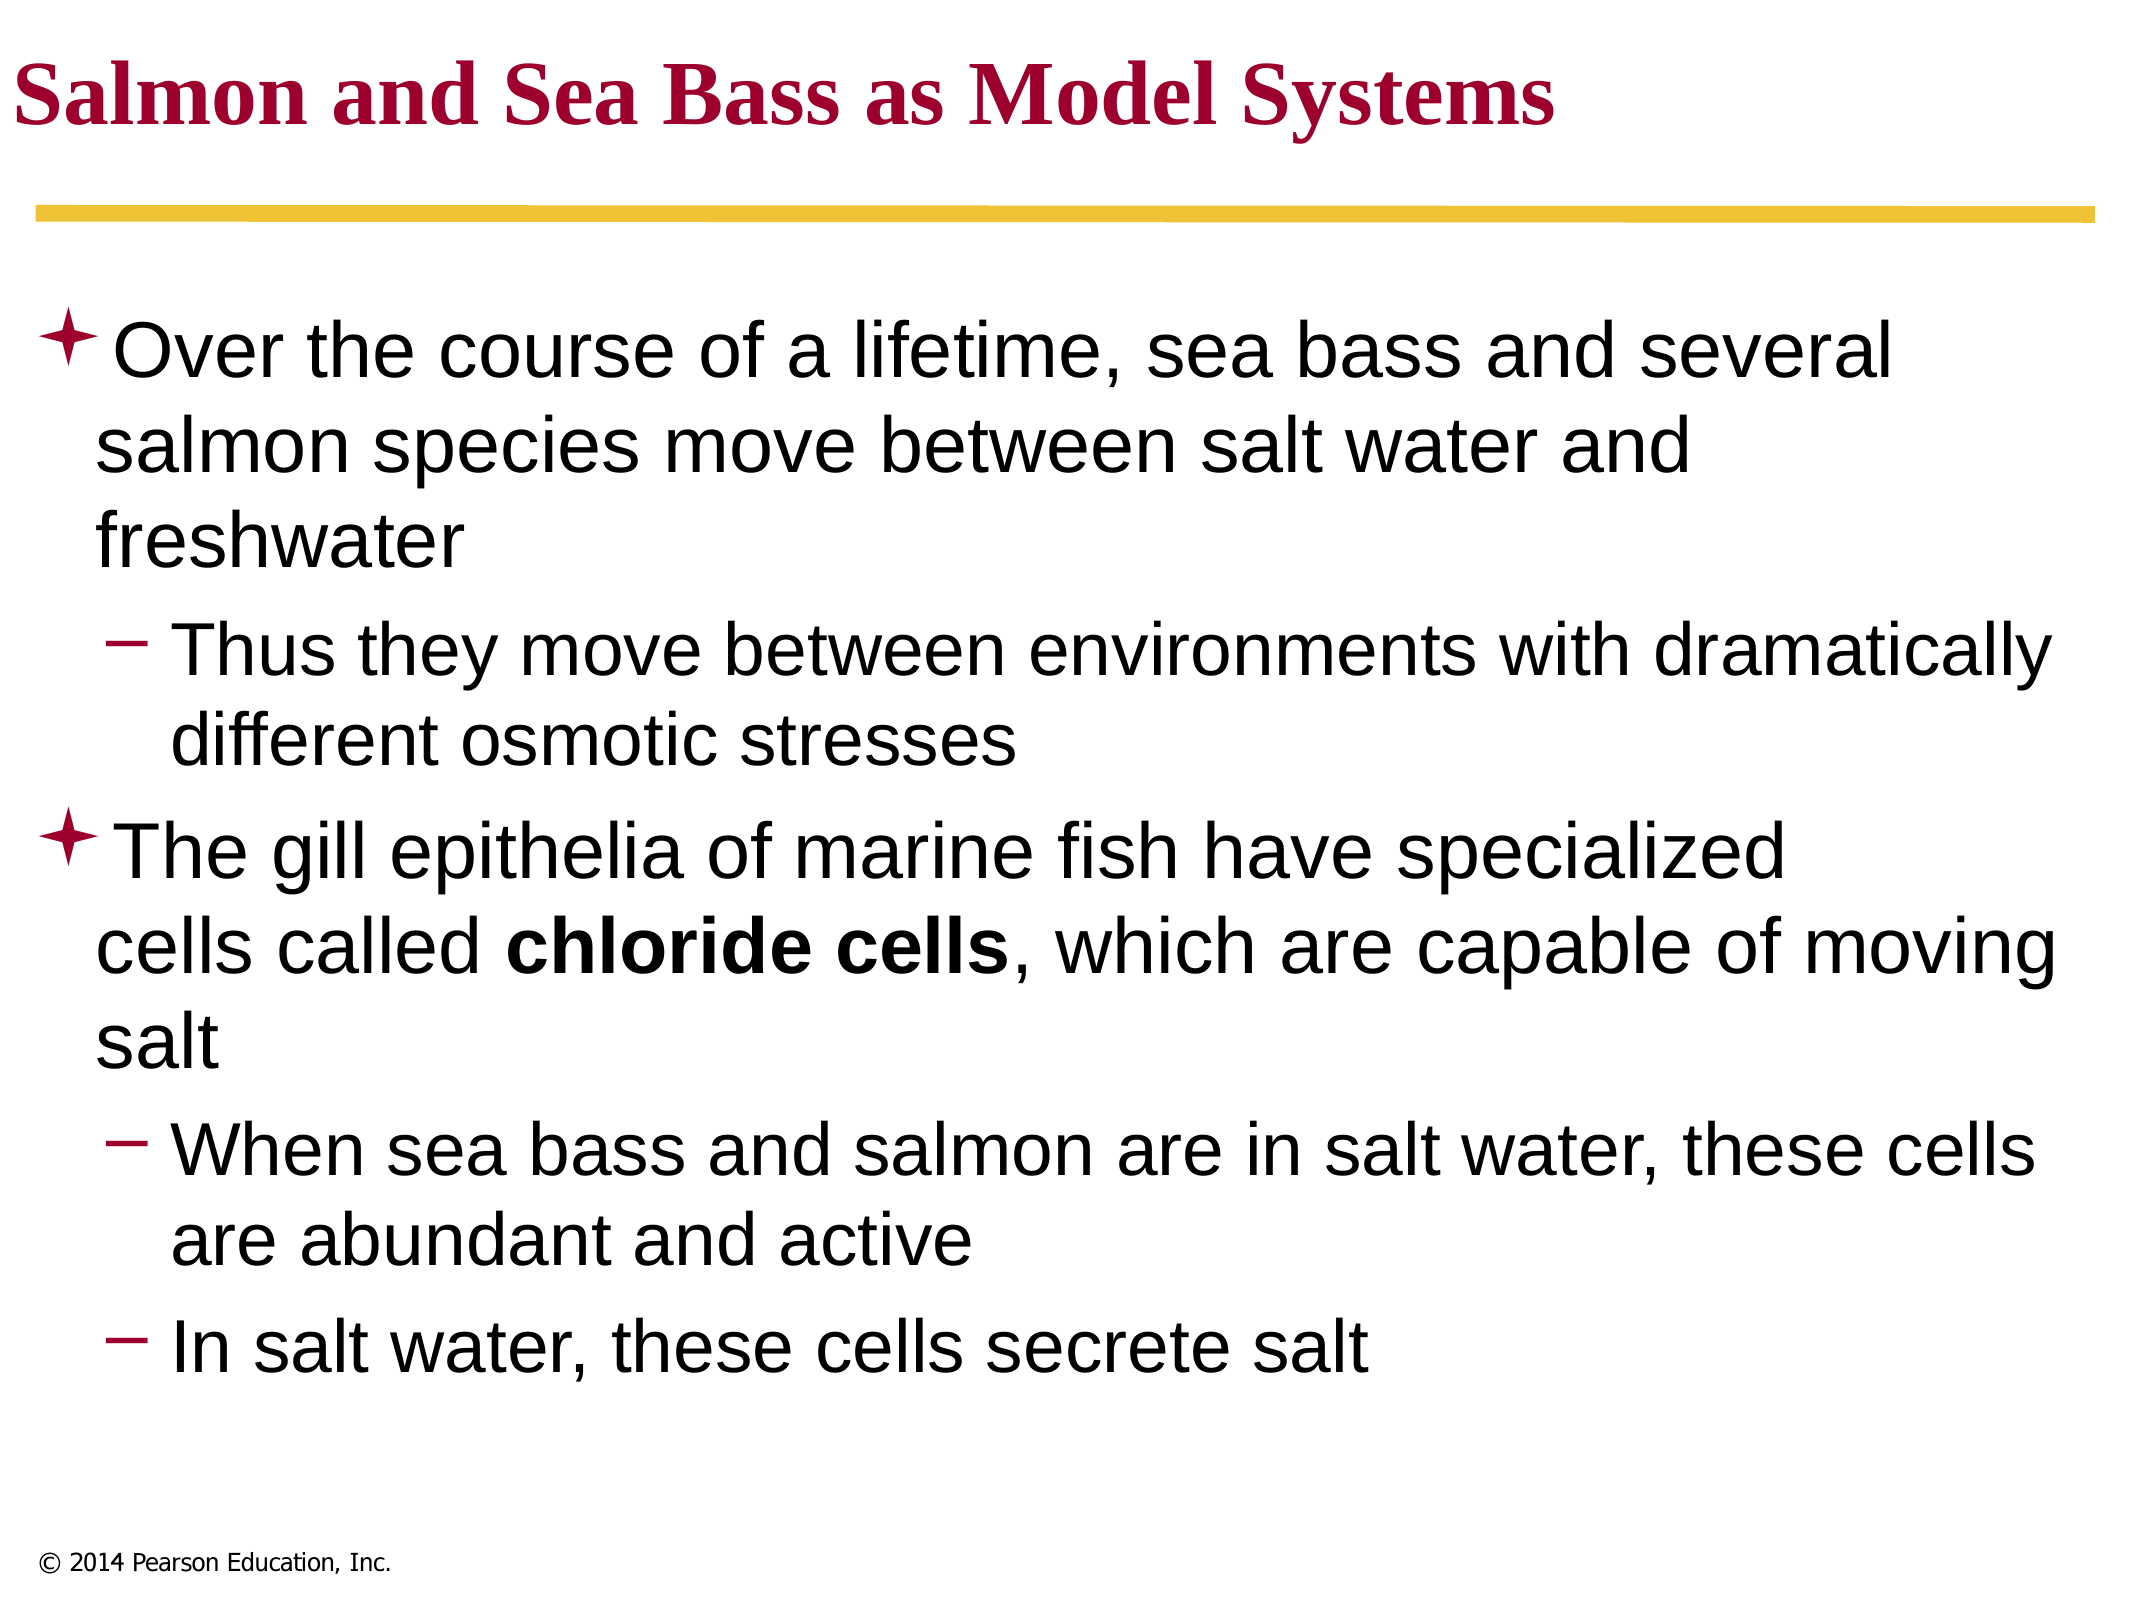

Salmon and Sea Bass as Model Systems

Over the course of a lifetime, sea bass and several salmon species move between salt water and freshwater
Thus they move between environments with dramatically different osmotic stresses
The gill epithelia of marine fish have specialized
cells called chloride cells, which are capable of moving salt
When sea bass and salmon are in salt water, these cells are abundant and active
In salt water, these cells secrete salt